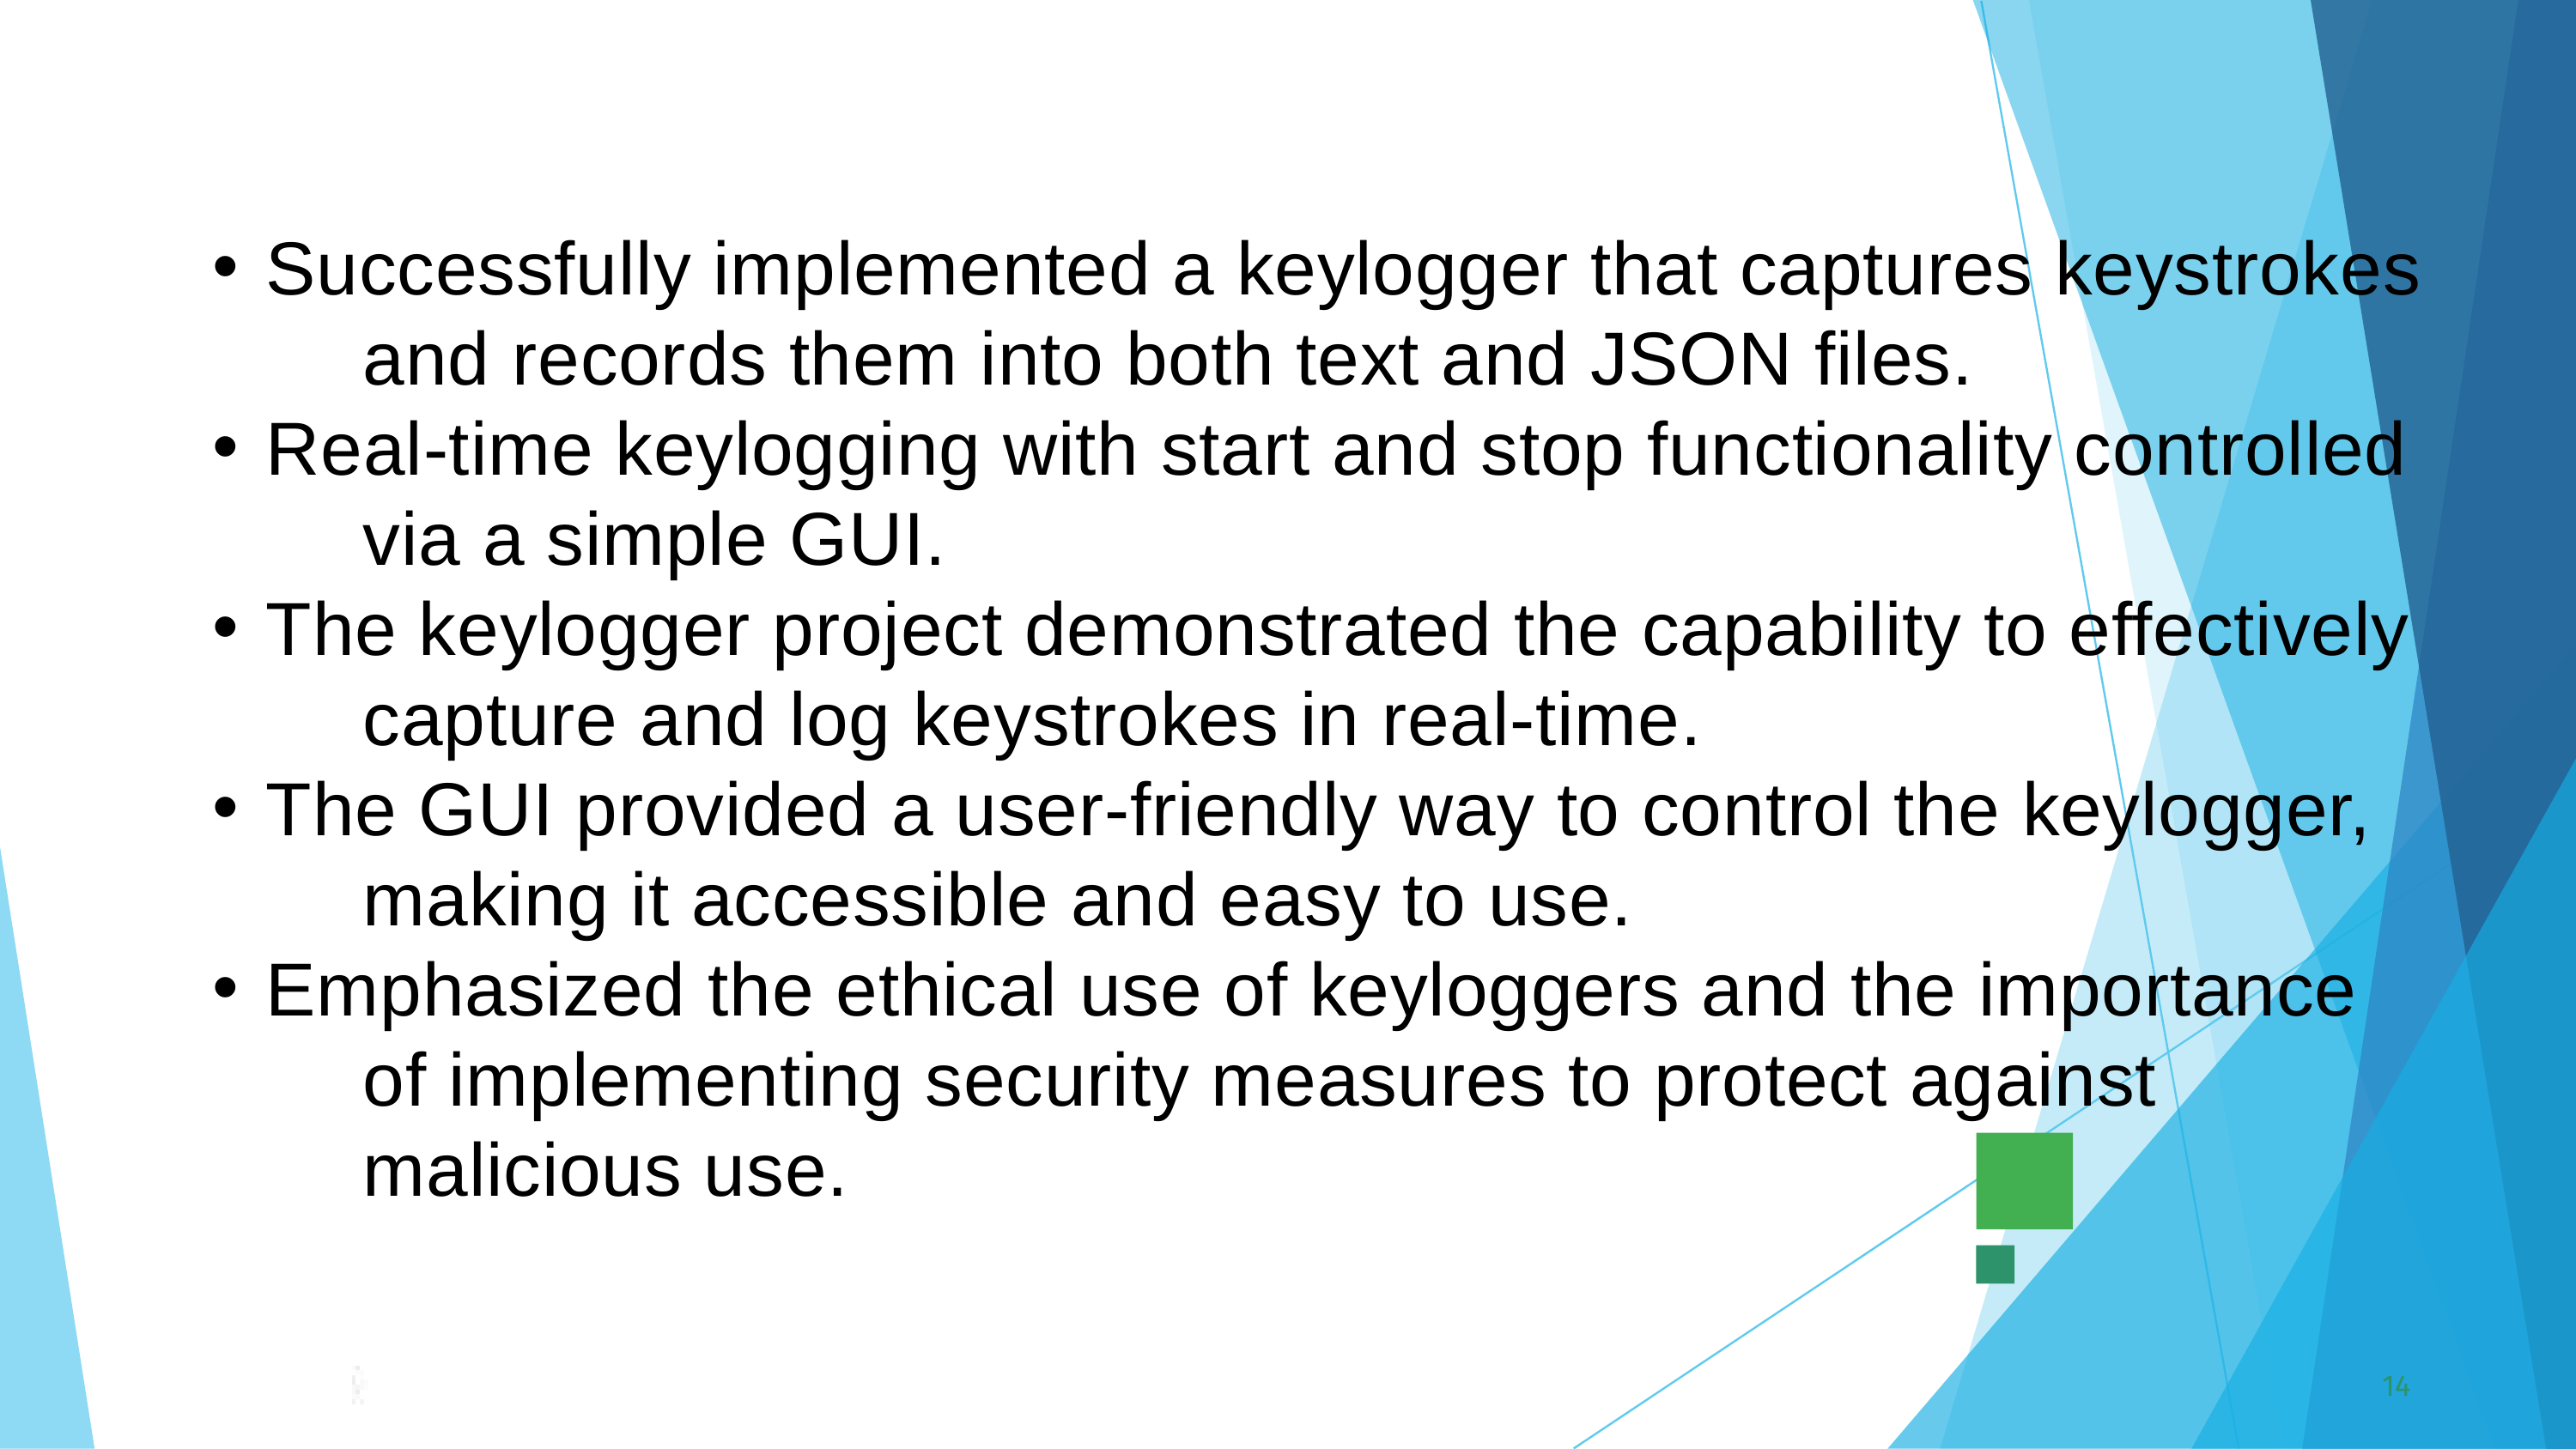

Successfully implemented a keylogger that captures keystrokes
       and records them into both text and JSON files.
Real-time keylogging with start and stop functionality controlled
       via a simple GUI.
The keylogger project demonstrated the capability to effectively
       capture and log keystrokes in real-time.
The GUI provided a user-friendly way to control the keylogger,
       making it accessible and easy to use.
Emphasized the ethical use of keyloggers and the importance
       of implementing security measures to protect against
       malicious use.

14